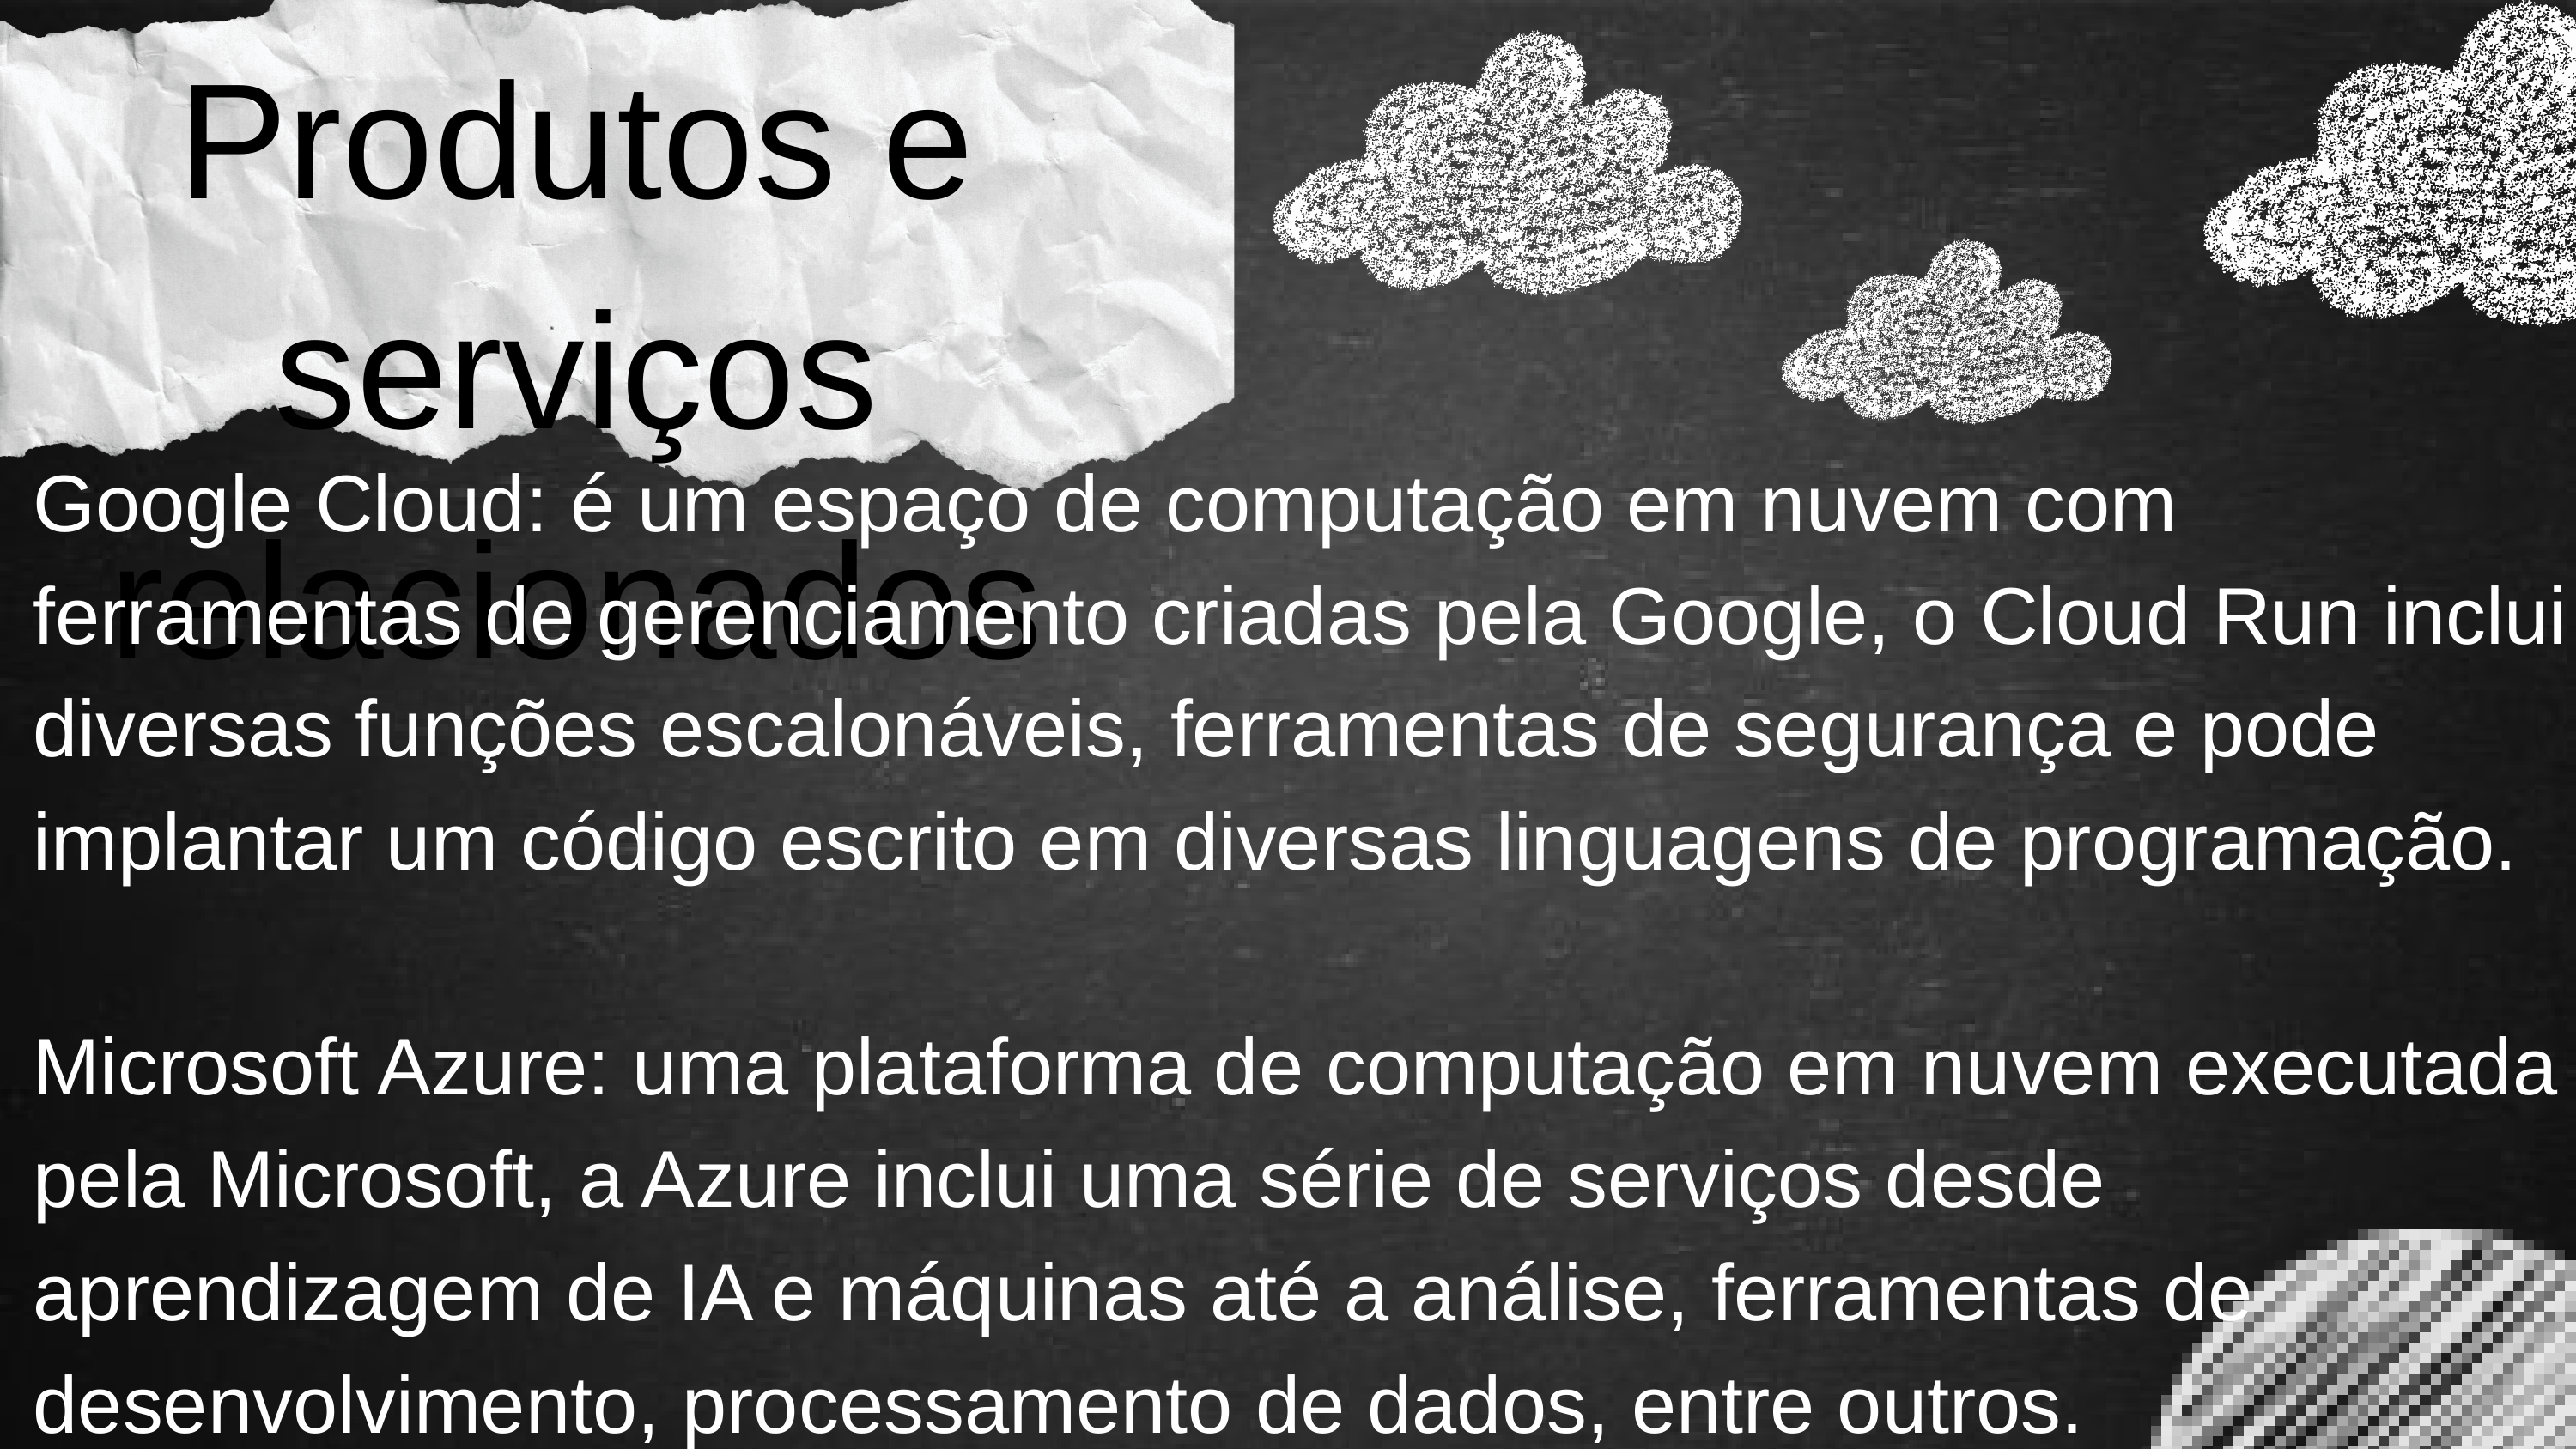

Produtos e serviços relacionados

Google Cloud: é um espaço de computação em nuvem com ferramentas de gerenciamento criadas pela Google, o Cloud Run inclui diversas funções escalonáveis, ferramentas de segurança e pode implantar um código escrito em diversas linguagens de programação.

Microsoft Azure: uma plataforma de computação em nuvem executada pela Microsoft, a Azure inclui uma série de serviços desde aprendizagem de IA e máquinas até a análise, ferramentas de desenvolvimento, processamento de dados, entre outros.